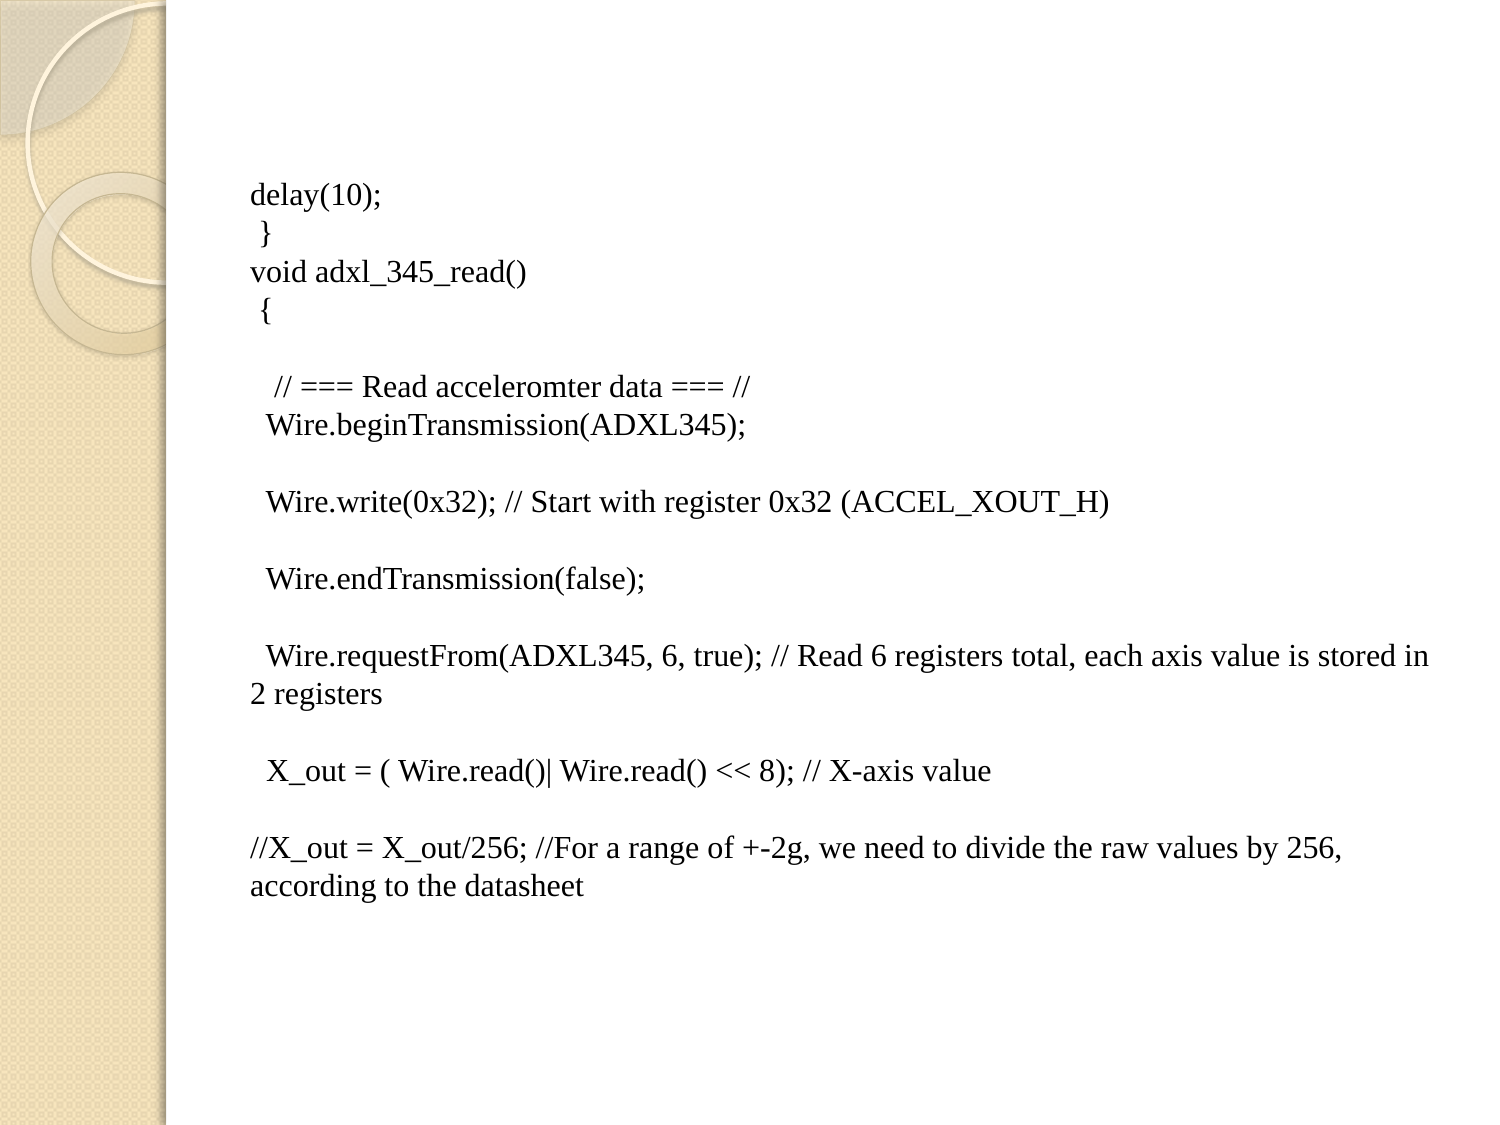

# delay(10); } void adxl_345_read() {   // === Read acceleromter data === // Wire.beginTransmission(ADXL345);   Wire.write(0x32); // Start with register 0x32 (ACCEL_XOUT_H)   Wire.endTransmission(false);   Wire.requestFrom(ADXL345, 6, true); // Read 6 registers total, each axis value is stored in 2 registers   X_out = ( Wire.read()| Wire.read() << 8); // X-axis value //X_out = X_out/256; //For a range of +-2g, we need to divide the raw values by 256, according to the datasheet